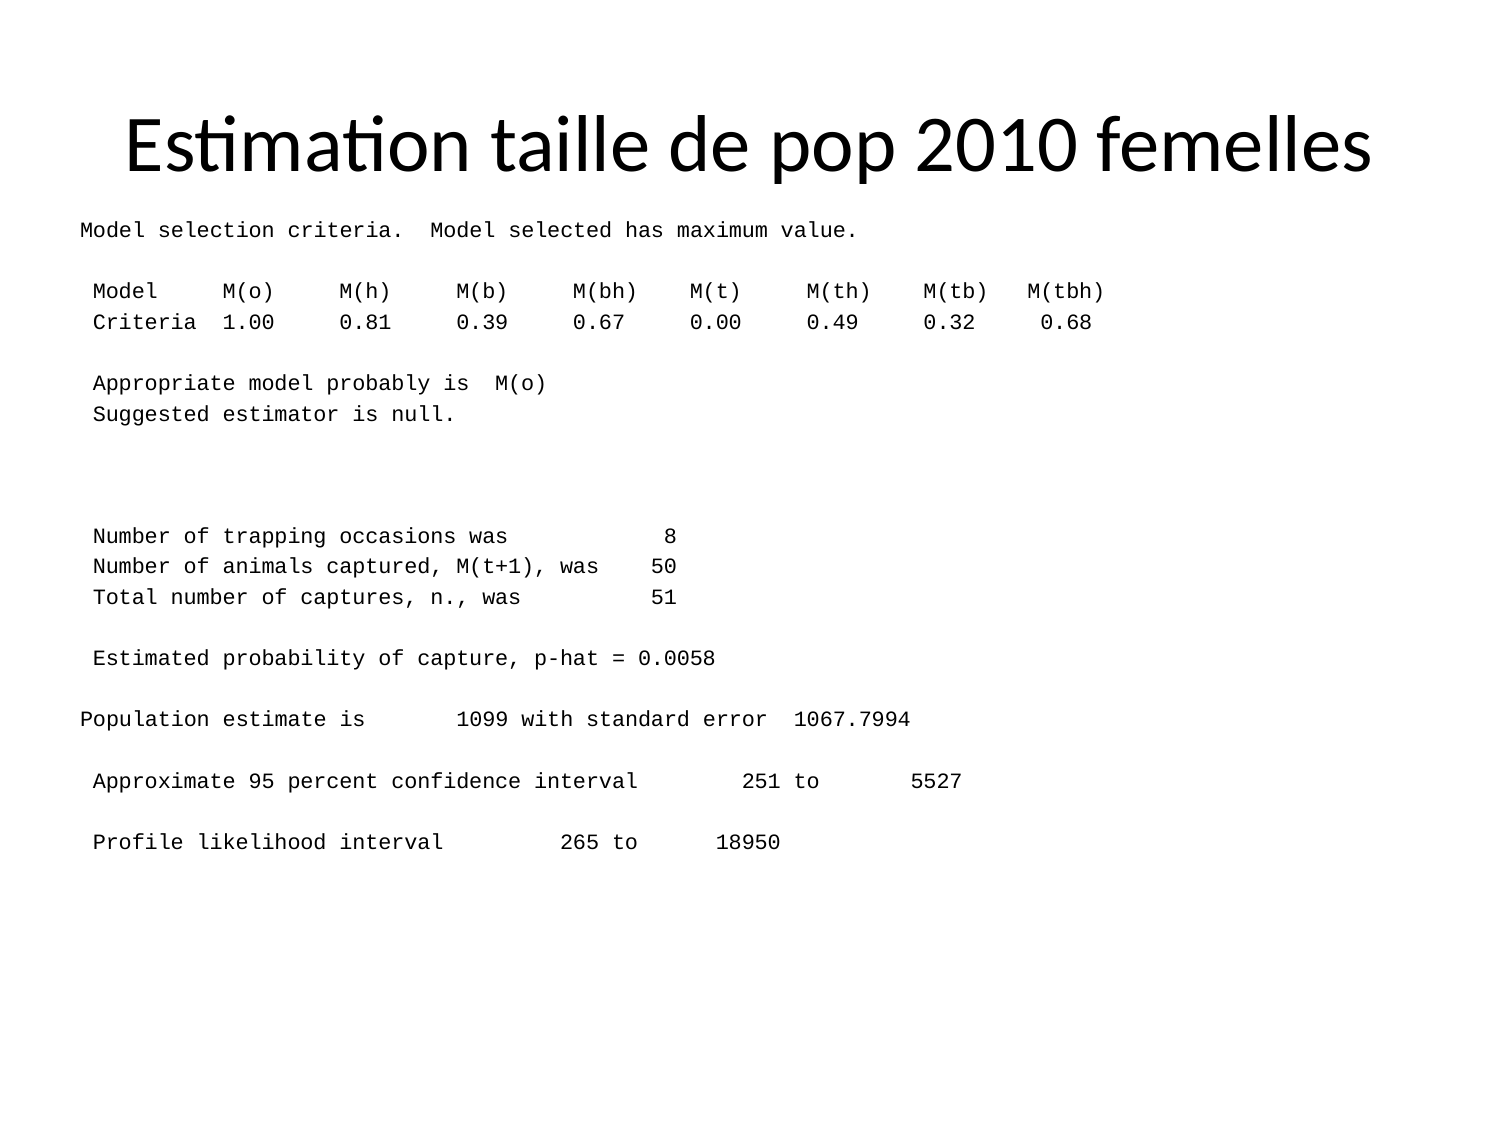

# Estimation taille de pop 2010 femelles
Model selection criteria.  Model selected has maximum value.

 Model     M(o)     M(h)     M(b)     M(bh)    M(t)     M(th)    M(tb)   M(tbh)
 Criteria  1.00     0.81     0.39     0.67     0.00     0.49     0.32     0.68

 Appropriate model probably is  M(o)
 Suggested estimator is null.

 Number of trapping occasions was            8
 Number of animals captured, M(t+1), was    50
 Total number of captures, n., was          51

 Estimated probability of capture, p-hat = 0.0058

Population estimate is       1099 with standard error  1067.7994

 Approximate 95 percent confidence interval        251 to       5527

 Profile likelihood interval         265 to      18950